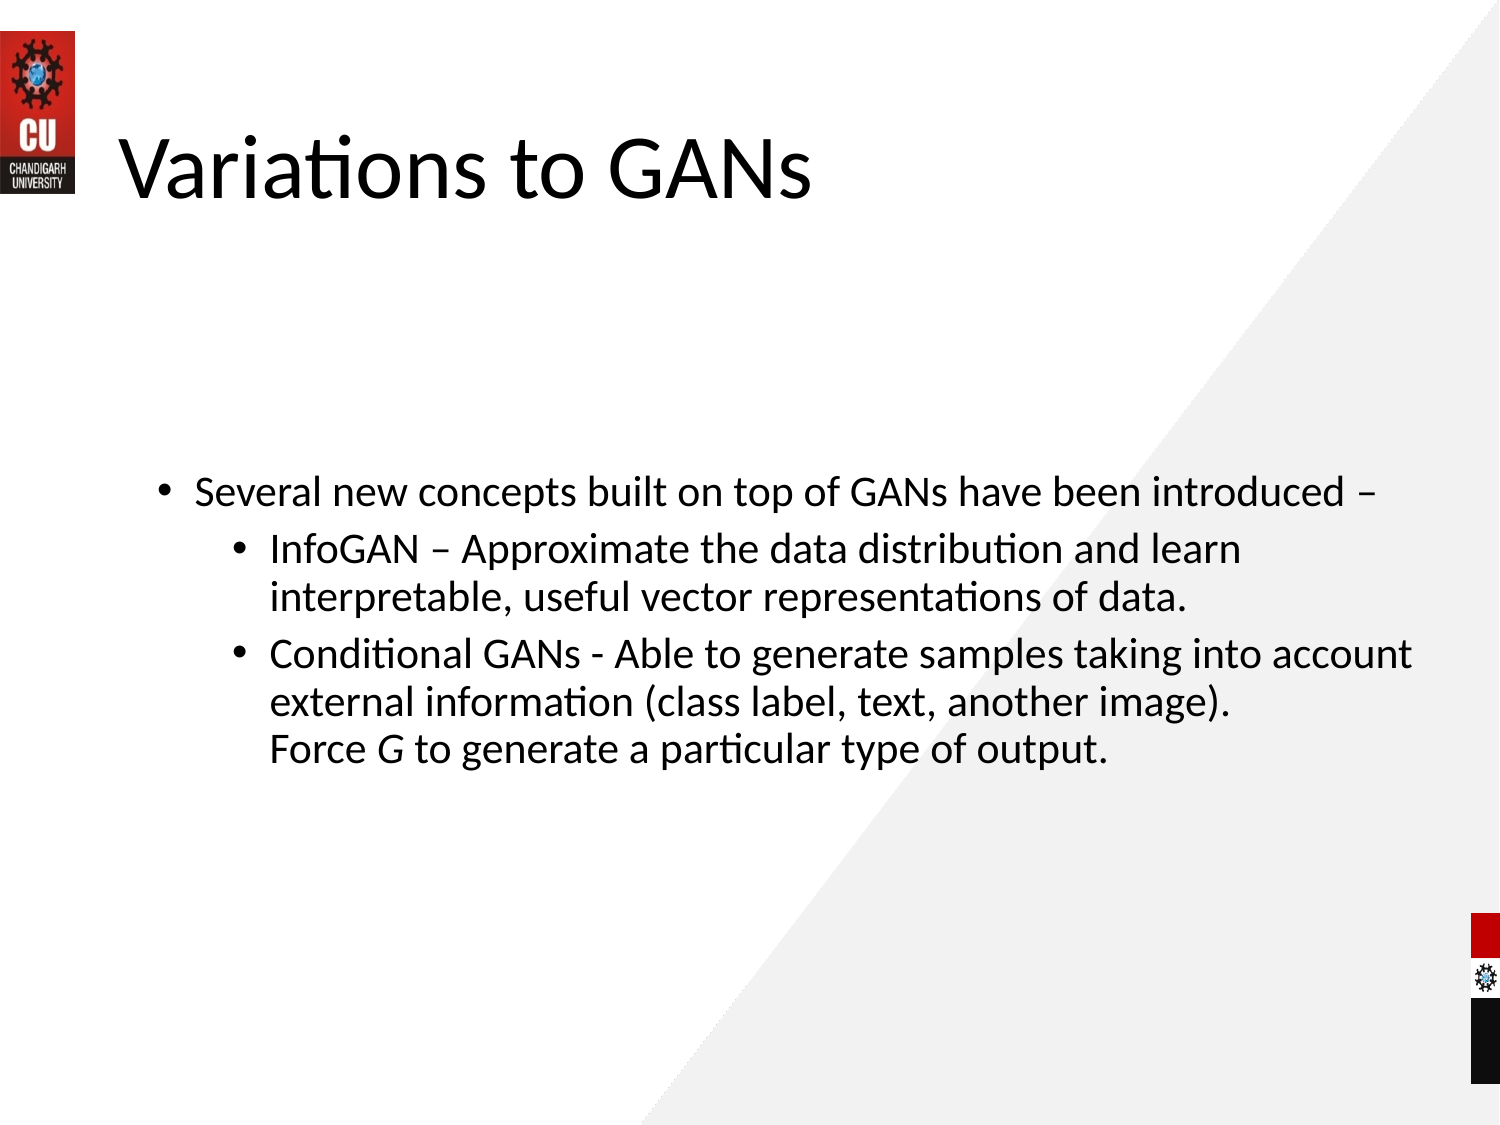

# Variations to GANs
Several new concepts built on top of GANs have been introduced –
InfoGAN – Approximate the data distribution and learn interpretable, useful vector representations of data.
Conditional GANs - Able to generate samples taking into account external information (class label, text, another image). Force G to generate a particular type of output.